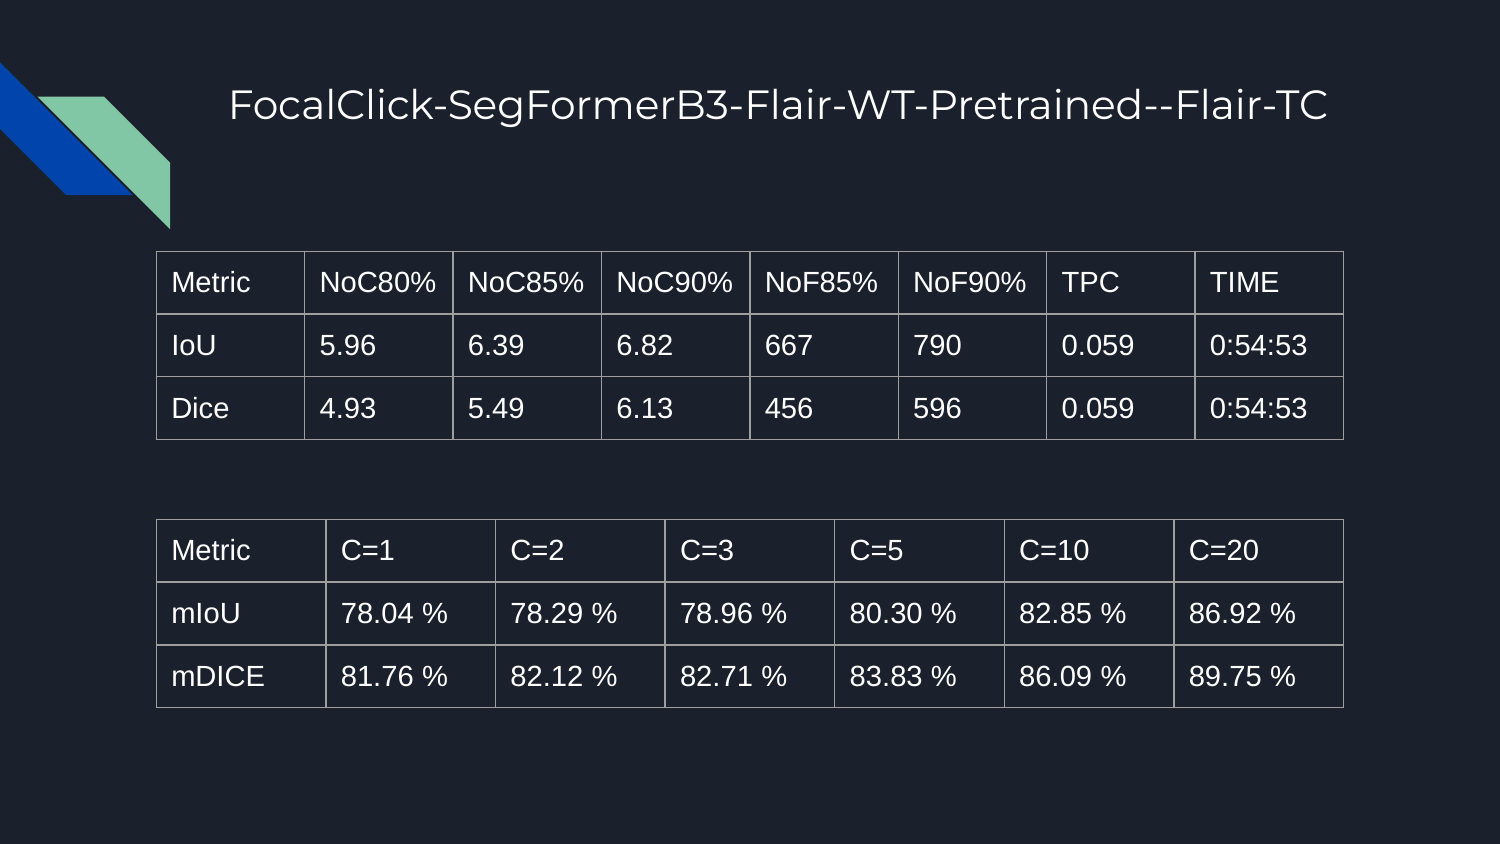

# FocalClick-SegFormerB3-Flair-WT-Pretrained--Flair-TC
| Metric | NoC80% | NoC85% | NoC90% | NoF85% | NoF90% | TPC | TIME |
| --- | --- | --- | --- | --- | --- | --- | --- |
| IoU | 5.96 | 6.39 | 6.82 | 667 | 790 | 0.059 | 0:54:53 |
| Dice | 4.93 | 5.49 | 6.13 | 456 | 596 | 0.059 | 0:54:53 |
| Metric | C=1 | C=2 | C=3 | C=5 | C=10 | C=20 |
| --- | --- | --- | --- | --- | --- | --- |
| mIoU | 78.04 % | 78.29 % | 78.96 % | 80.30 % | 82.85 % | 86.92 % |
| mDICE | 81.76 % | 82.12 % | 82.71 % | 83.83 % | 86.09 % | 89.75 % |